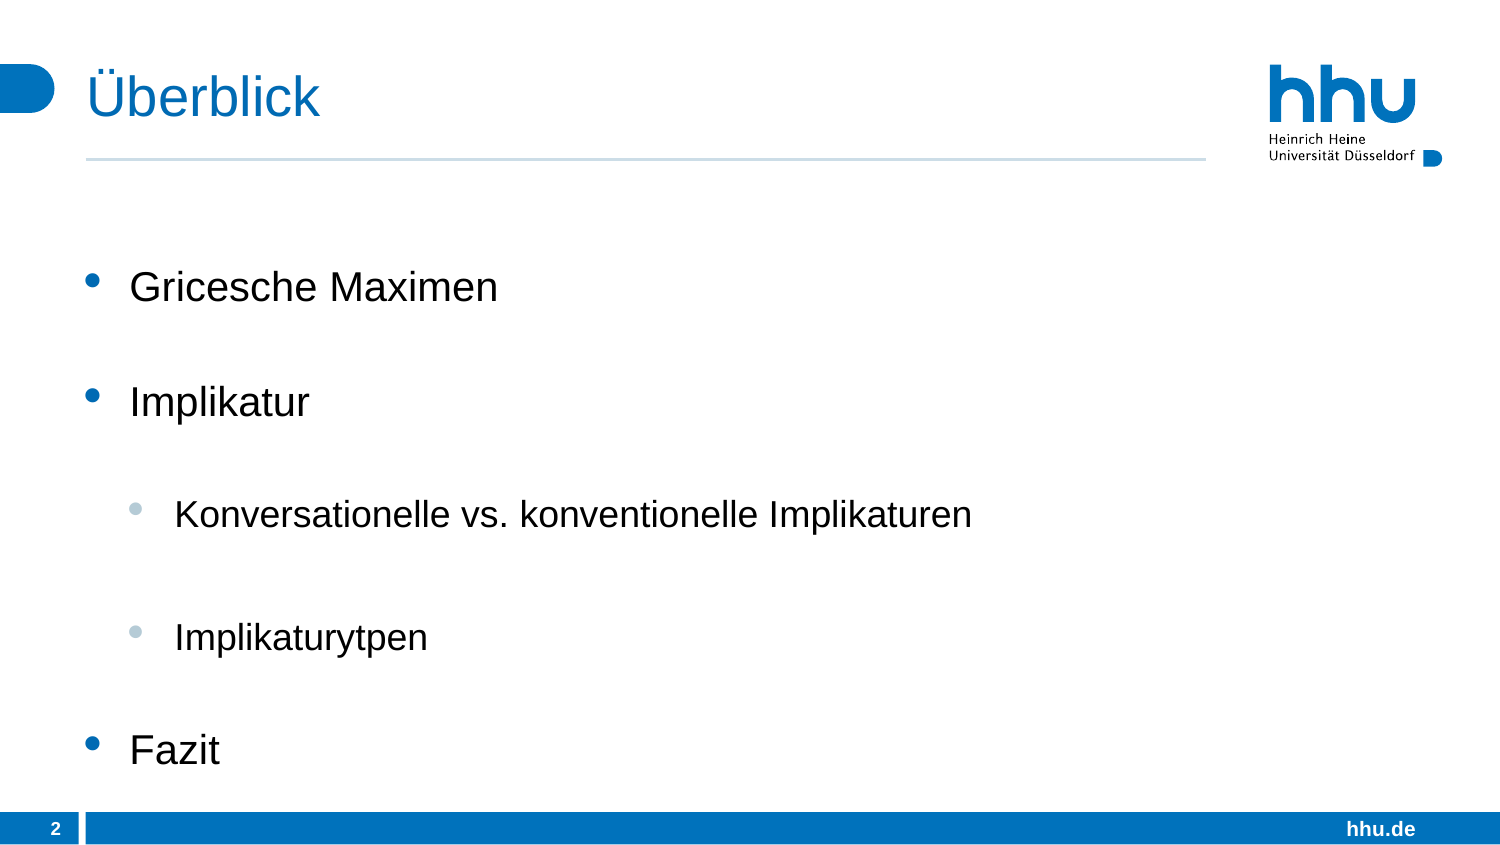

# Überblick

Gricesche Maximen

Implikatur

Konversationelle vs. konventionelle Implikaturen

Implikaturytpen

Fazit
2